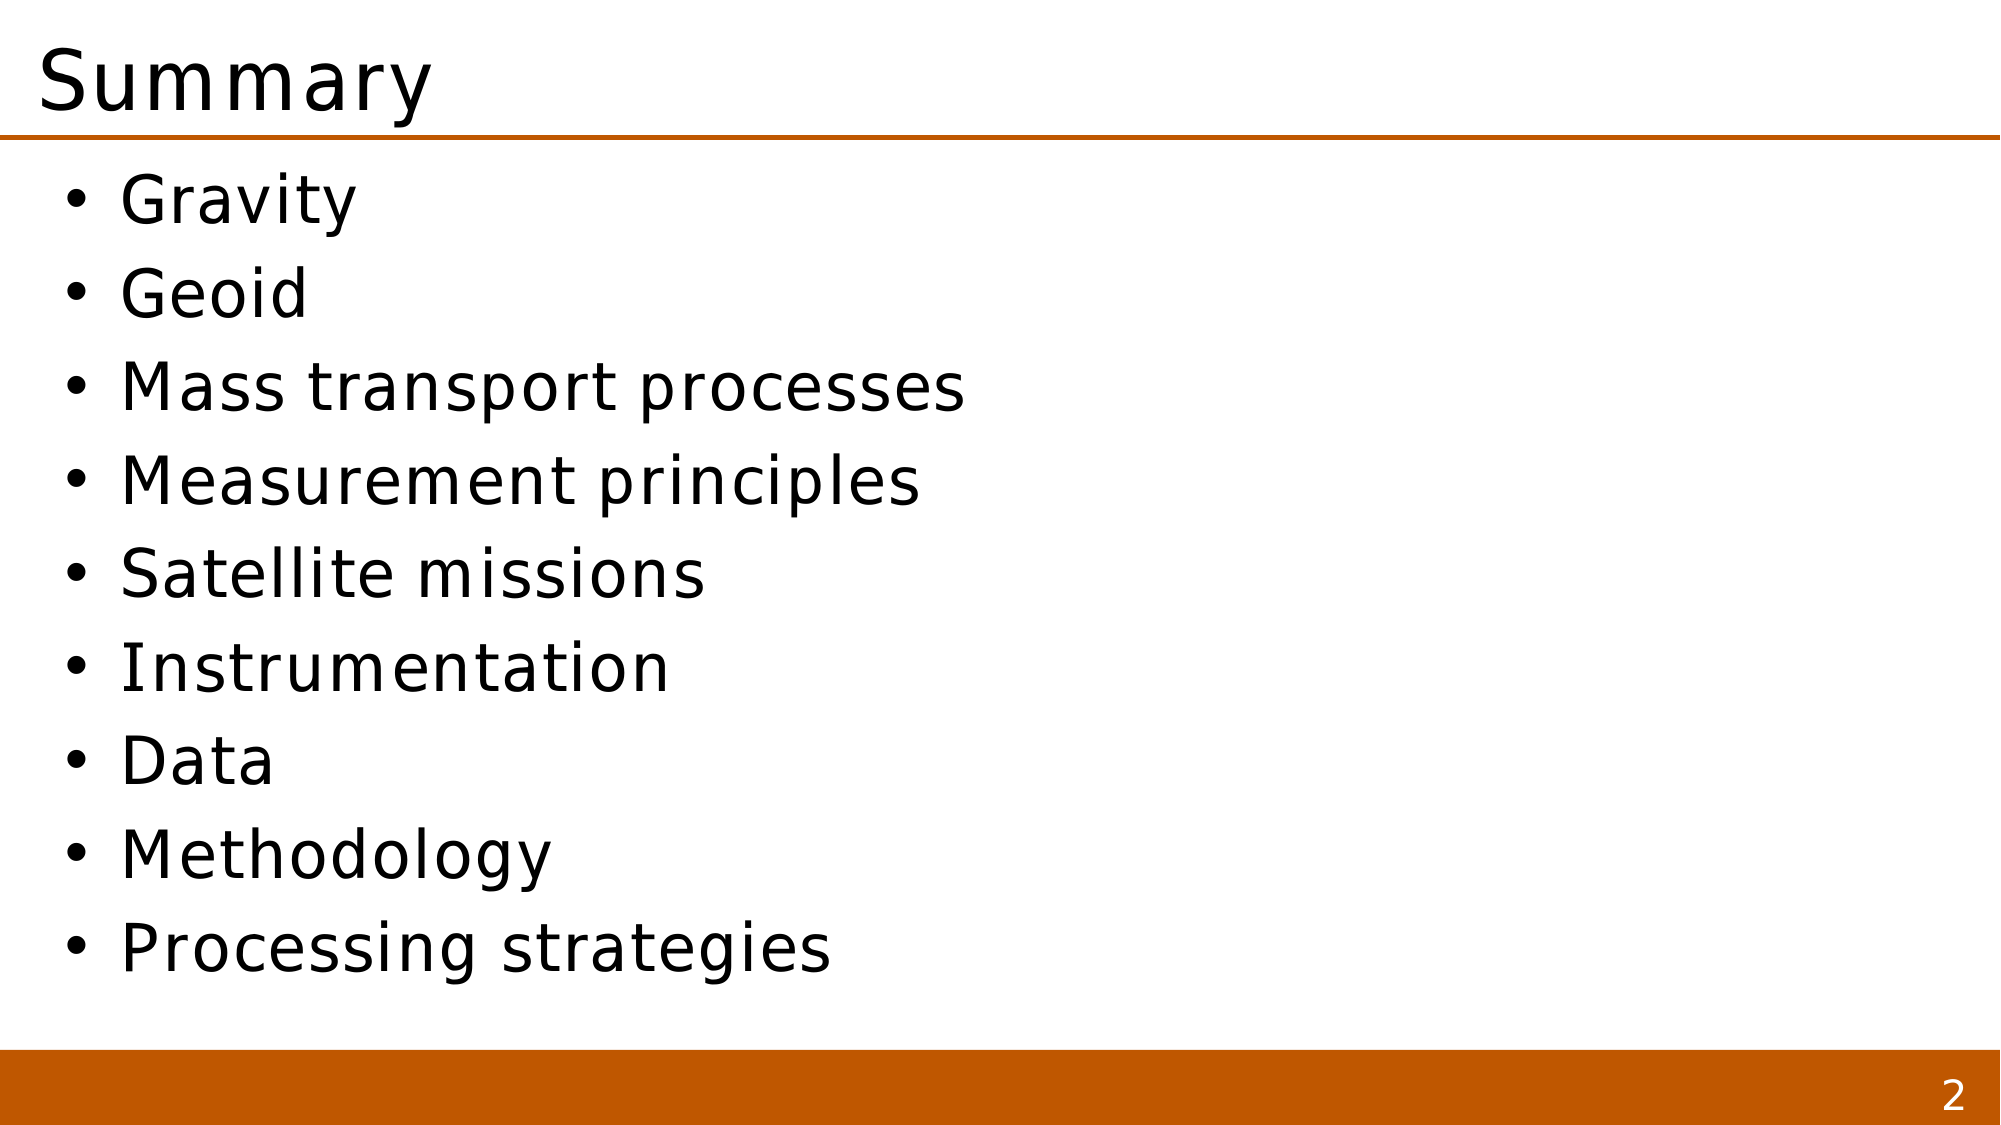

# Summary
Gravity
Geoid
Mass transport processes
Measurement principles
Satellite missions
Instrumentation
Data
Methodology
Processing strategies

2